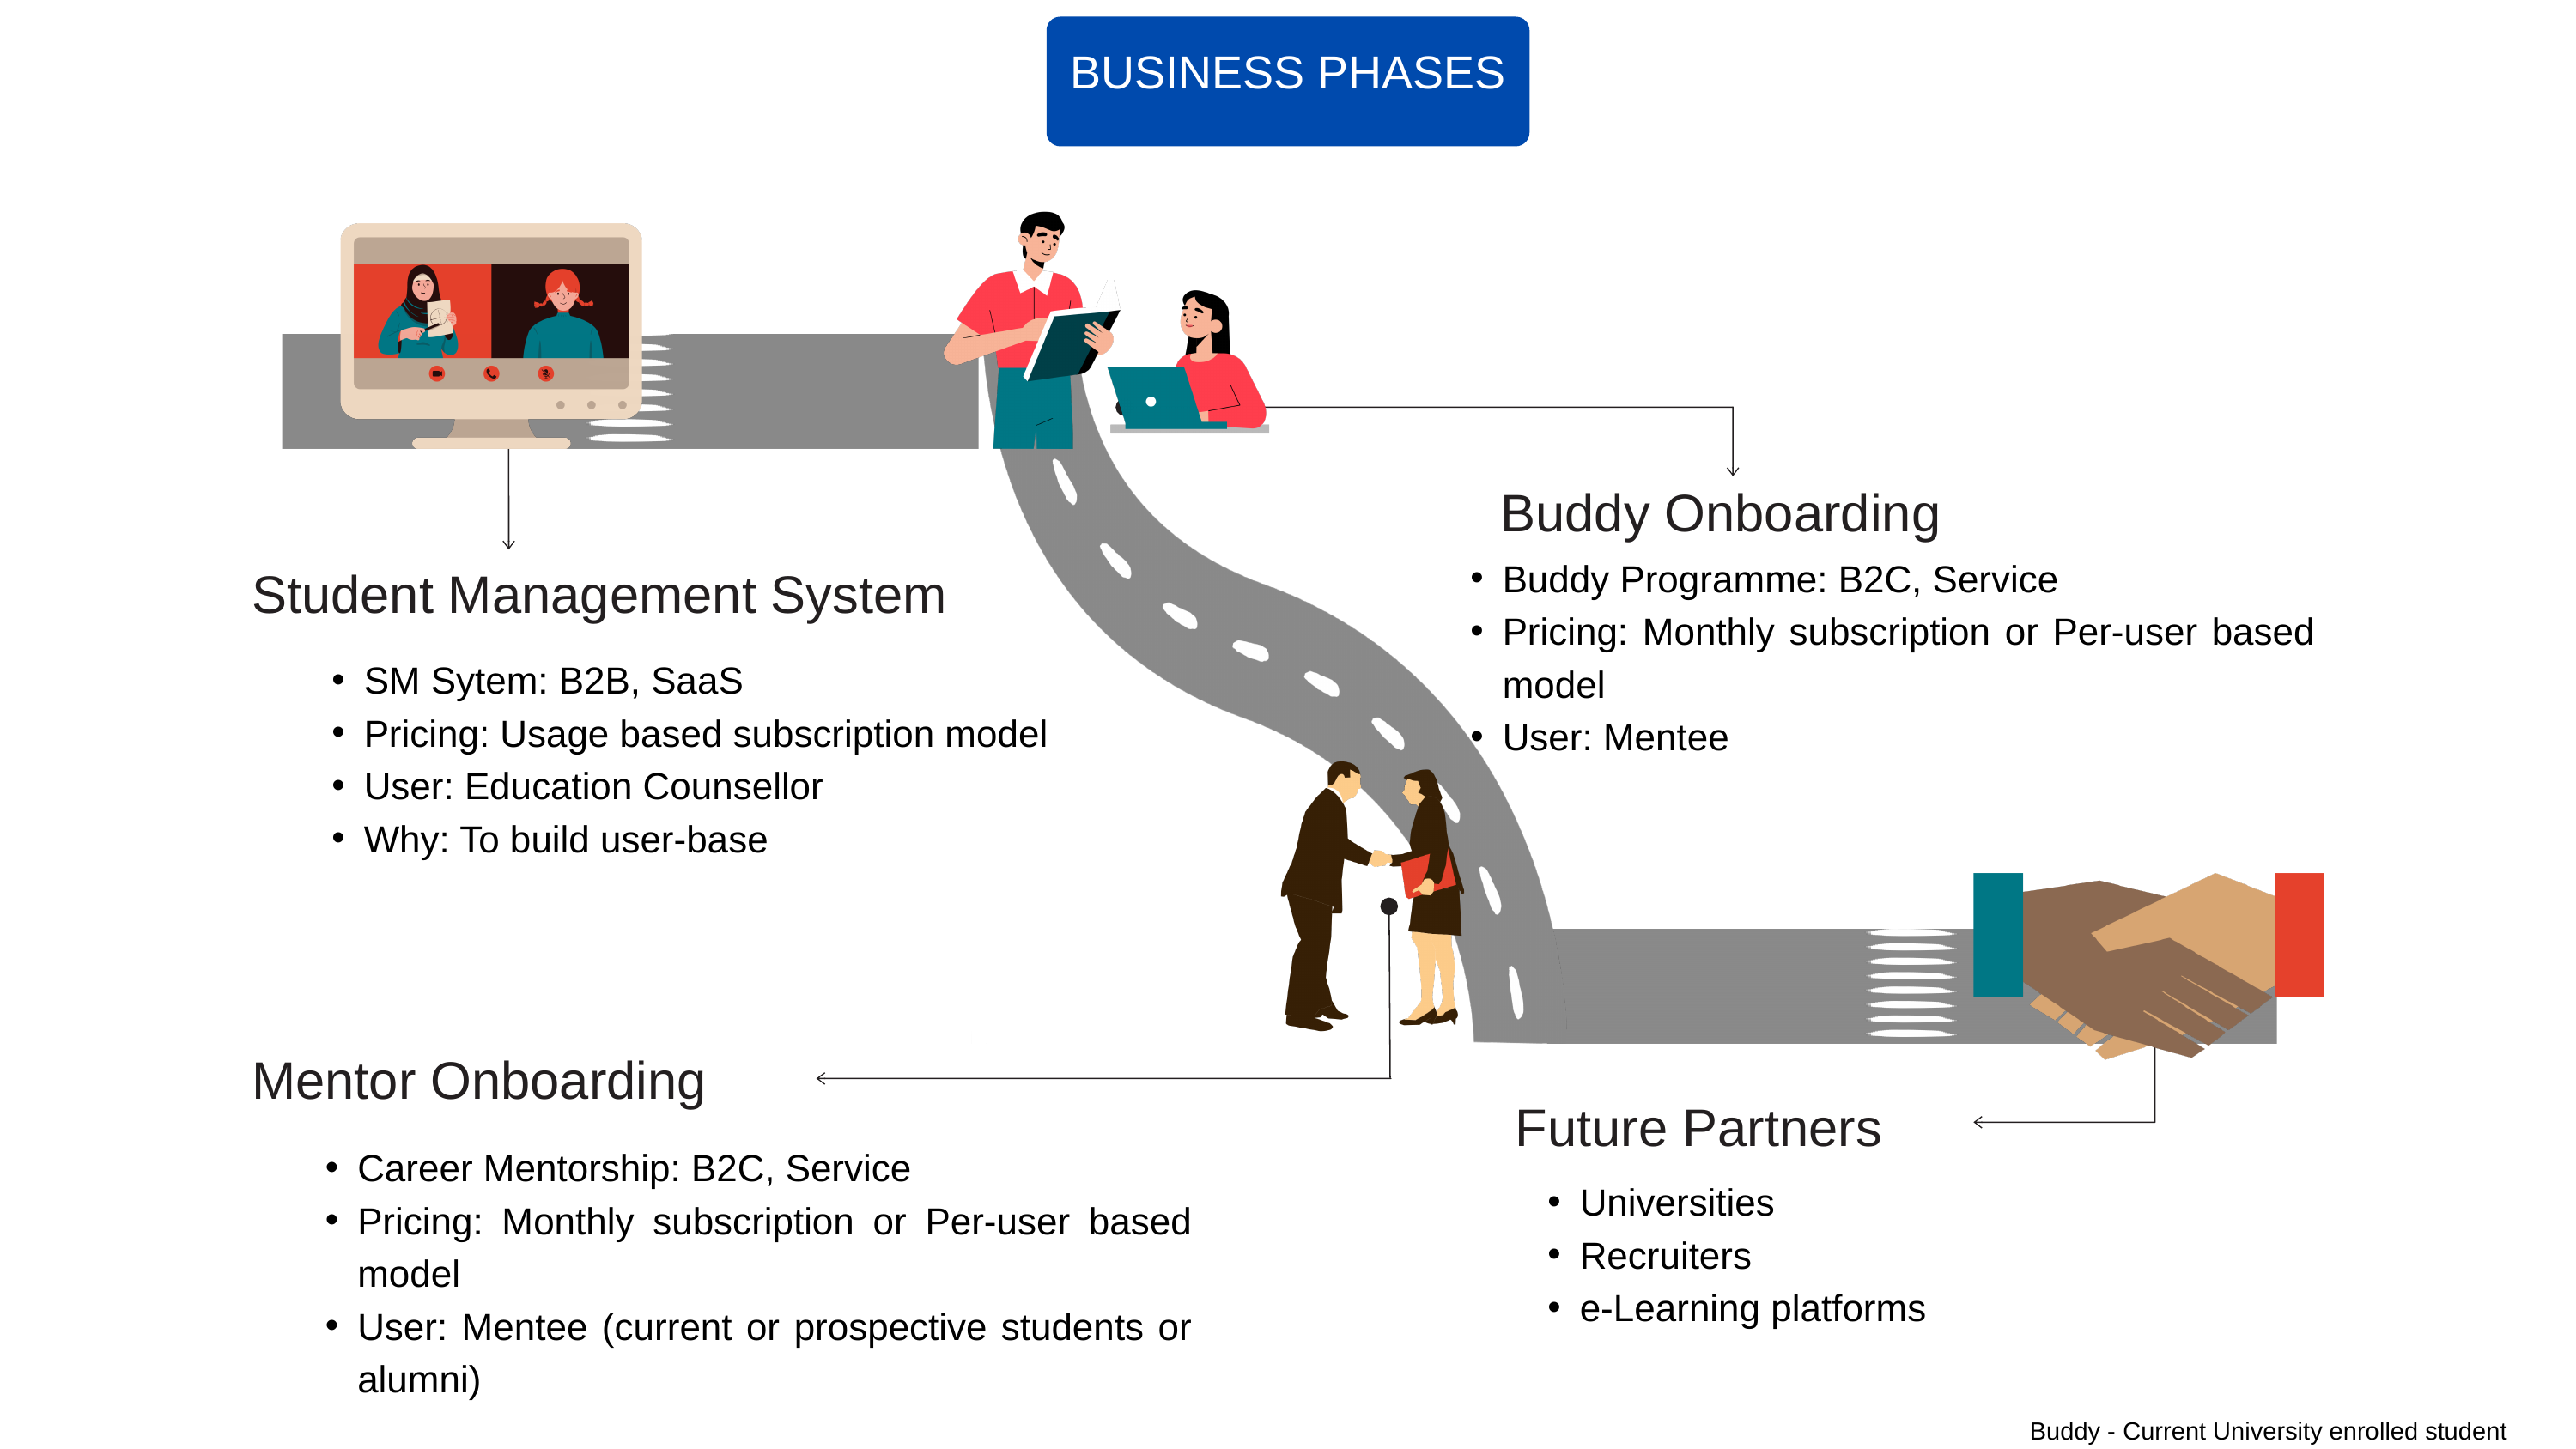

BUSINESS PHASES

Buddy Onboarding
Buddy Programme: B2C, Service
Pricing: Monthly subscription or Per-user based model
User: Mentee
Student Management System

SM Sytem: B2B, SaaS
Pricing: Usage based subscription model
User: Education Counsellor
Why: To build user-base

Mentor Onboarding

Future Partners

Career Mentorship: B2C, Service
Pricing: Monthly subscription or Per-user based model
User: Mentee (current or prospective students or alumni)
Universities
Recruiters
e-Learning platforms
Buddy - Current University enrolled student